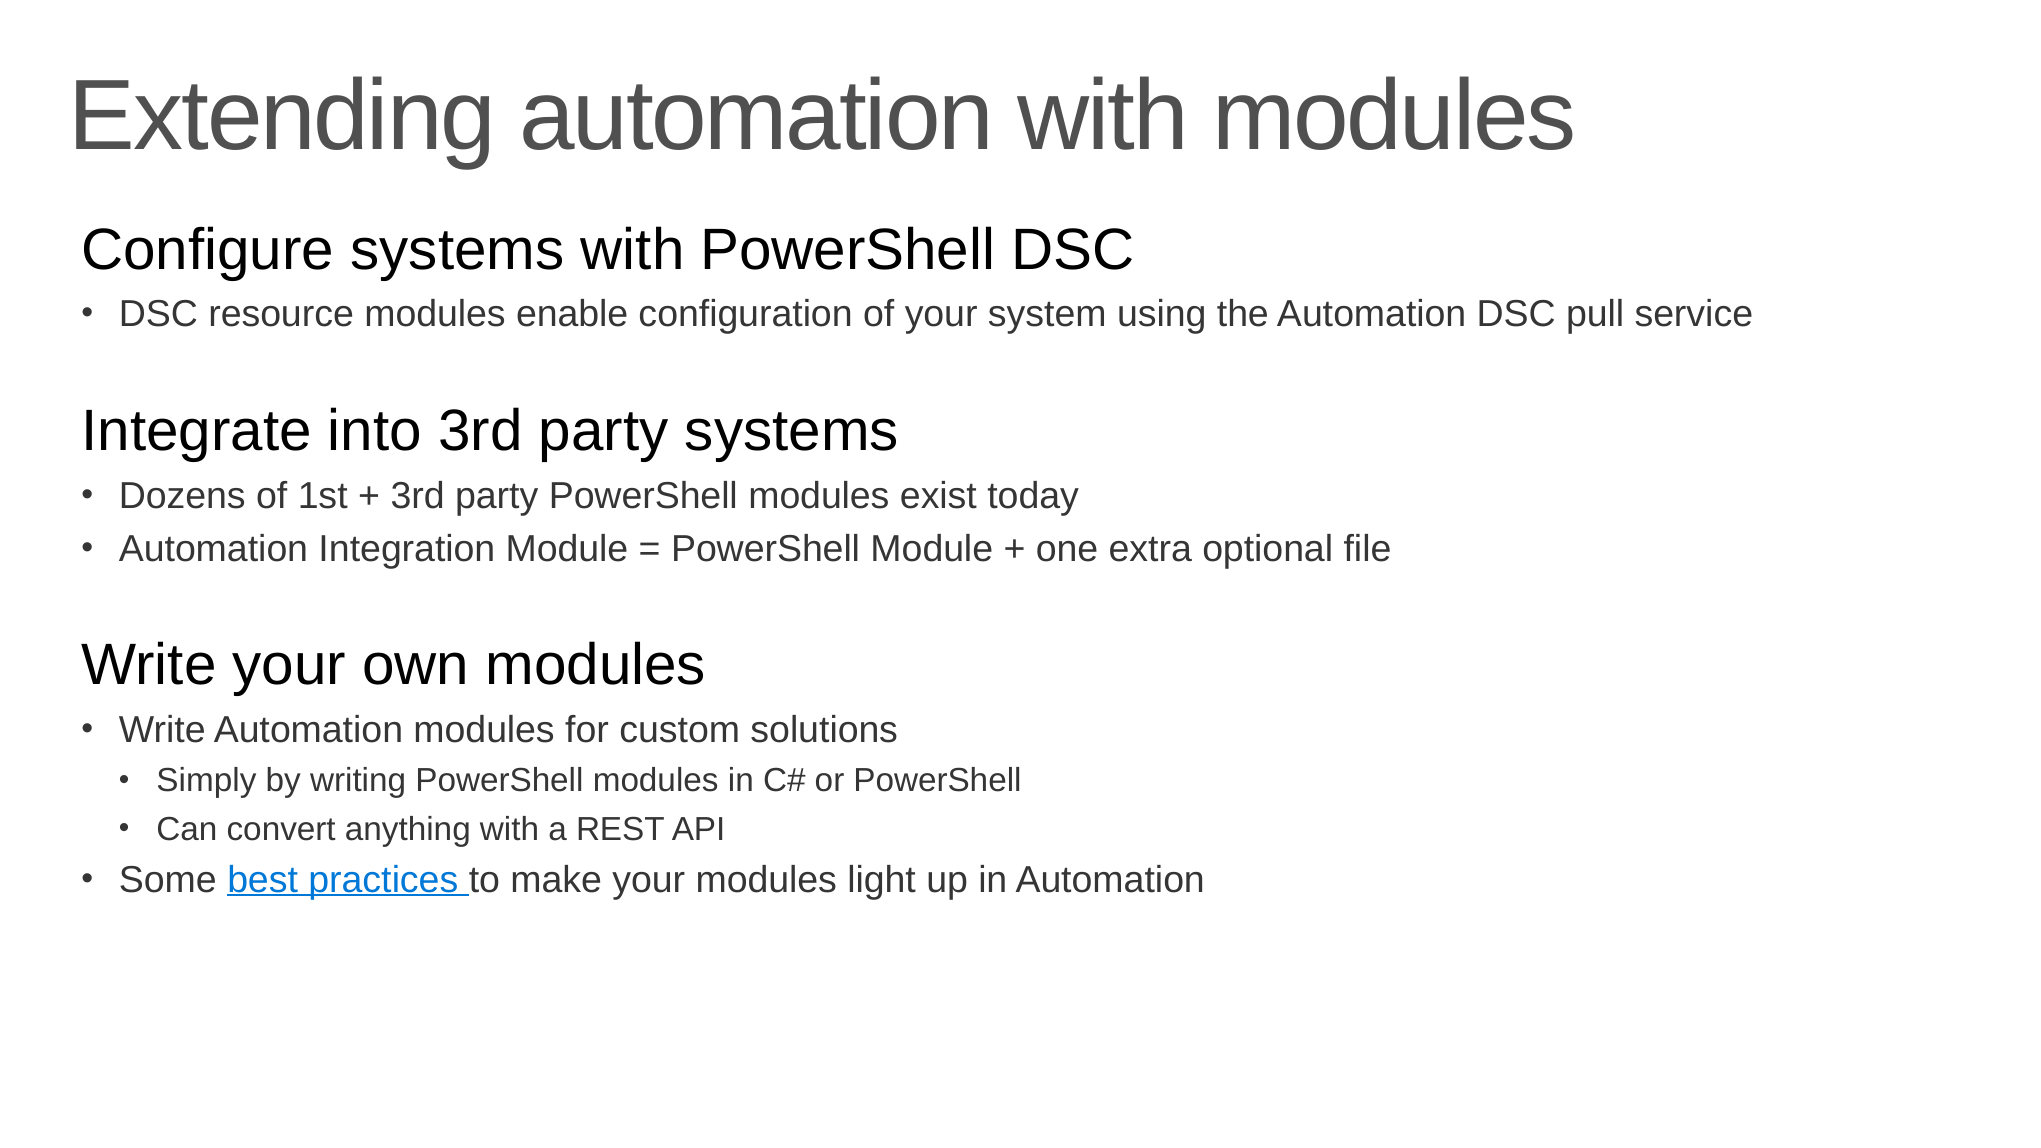

# Extending automation with modules
Configure systems with PowerShell DSC
DSC resource modules enable configuration of your system using the Automation DSC pull service

Integrate into 3rd party systems
Dozens of 1st + 3rd party PowerShell modules exist today
Automation Integration Module = PowerShell Module + one extra optional file

Write your own modules
Write Automation modules for custom solutions
Simply by writing PowerShell modules in C# or PowerShell
Can convert anything with a REST API
Some best practices to make your modules light up in Automation